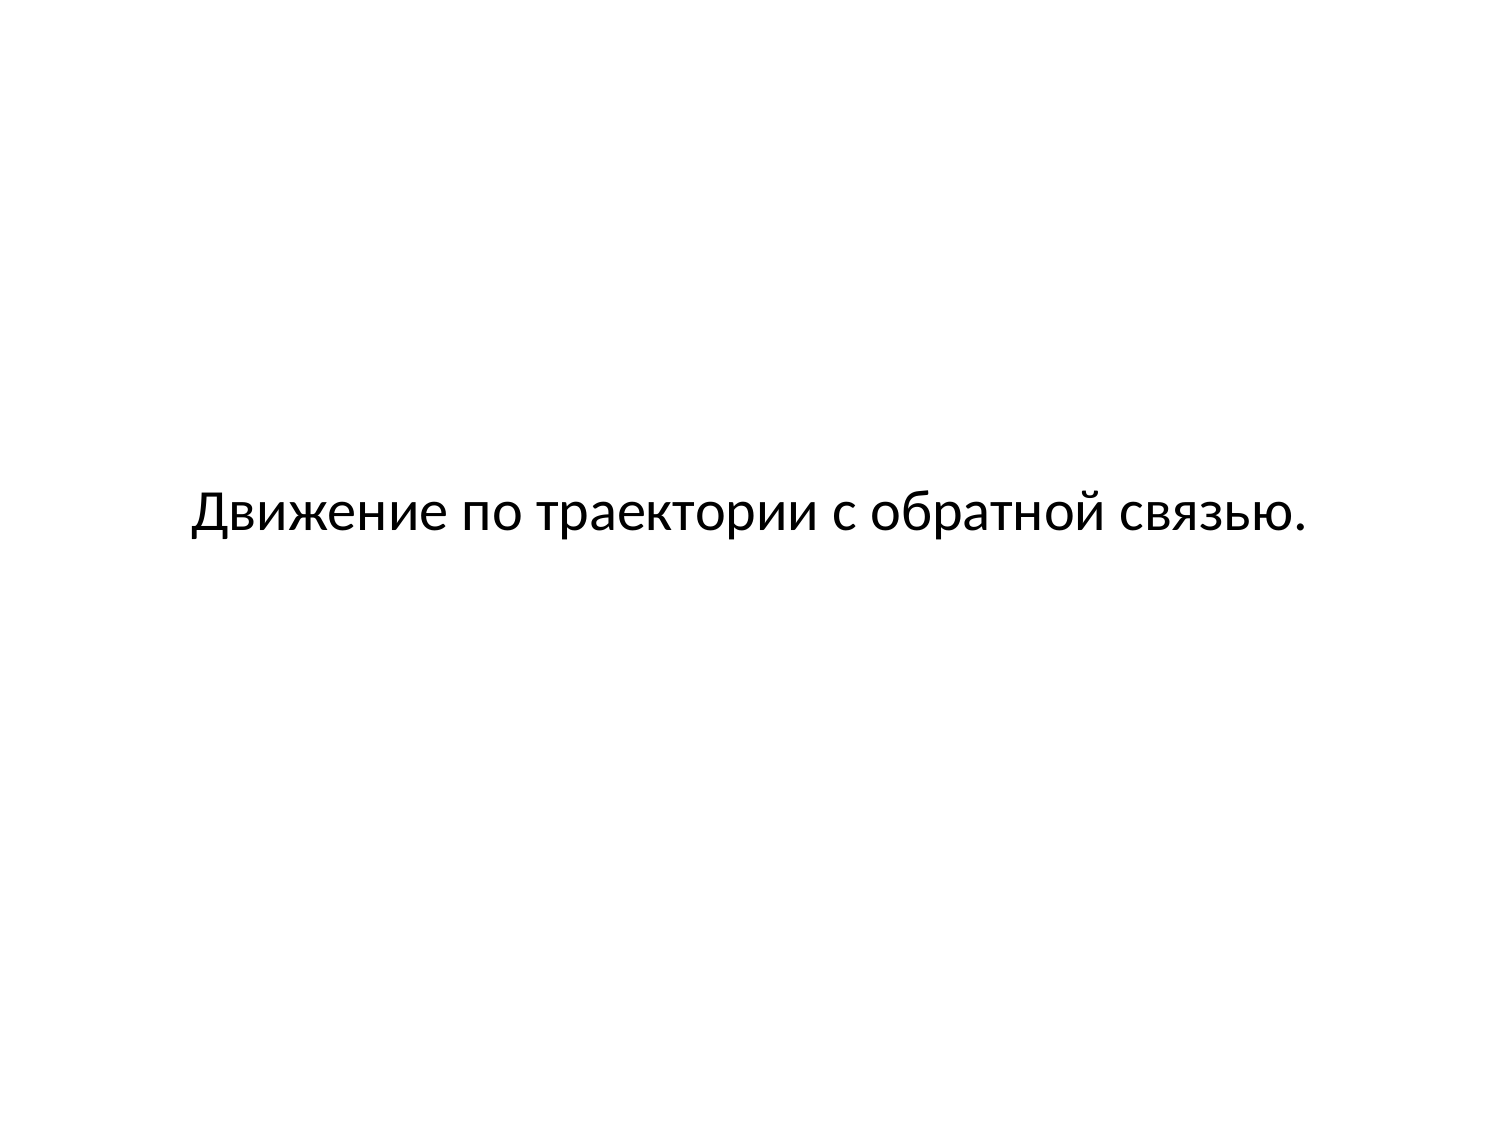

# Движение по траектории с обратной связью.